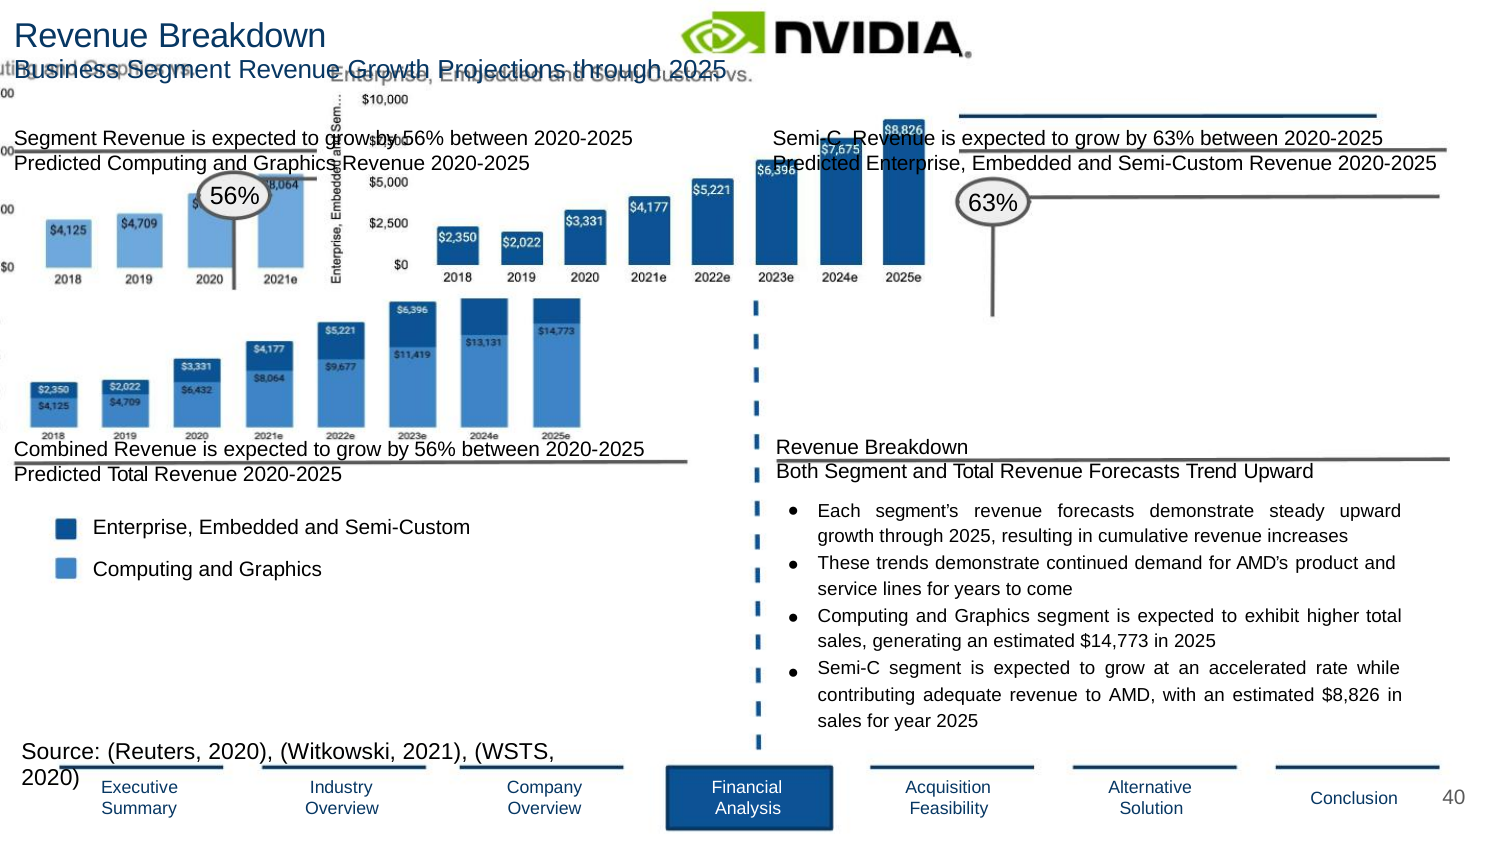

Revenue Breakdown
Business Segment Revenue Growth Projections through 2025
Segment Revenue is expected to grow by 56% between 2020-2025
Semi-C Revenue is expected to grow by 63% between 2020-2025
Predicted Computing and Graphics Revenue 2020-2025
Predicted Enterprise, Embedded and Semi-Custom Revenue 2020-2025
56%
63%
Revenue Breakdown
Combined Revenue is expected to grow by 56% between 2020-2025
Both Segment and Total Revenue Forecasts Trend Upward
Predicted Total Revenue 2020-2025
Each segment’s revenue forecasts demonstrate steady upward
growth through 2025, resulting in cumulative revenue increases
These trends demonstrate continued demand for AMD’s product and
service lines for years to come
Computing and Graphics segment is expected to exhibit higher total
sales, generating an estimated $14,773 in 2025
Semi-C segment is expected to grow at an accelerated rate while
contributing adequate revenue to AMD, with an estimated $8,826 in
sales for year 2025
●
●
●
●
Enterprise, Embedded and Semi-Custom
Computing and Graphics
Source: (Reuters, 2020), (Witkowski, 2021), (WSTS, 2020)
Executive
Summary
Industry
Overview
Company
Overview
Financial
Analysis
Acquisition
Feasibility
Alternative
Solution
40
Conclusion